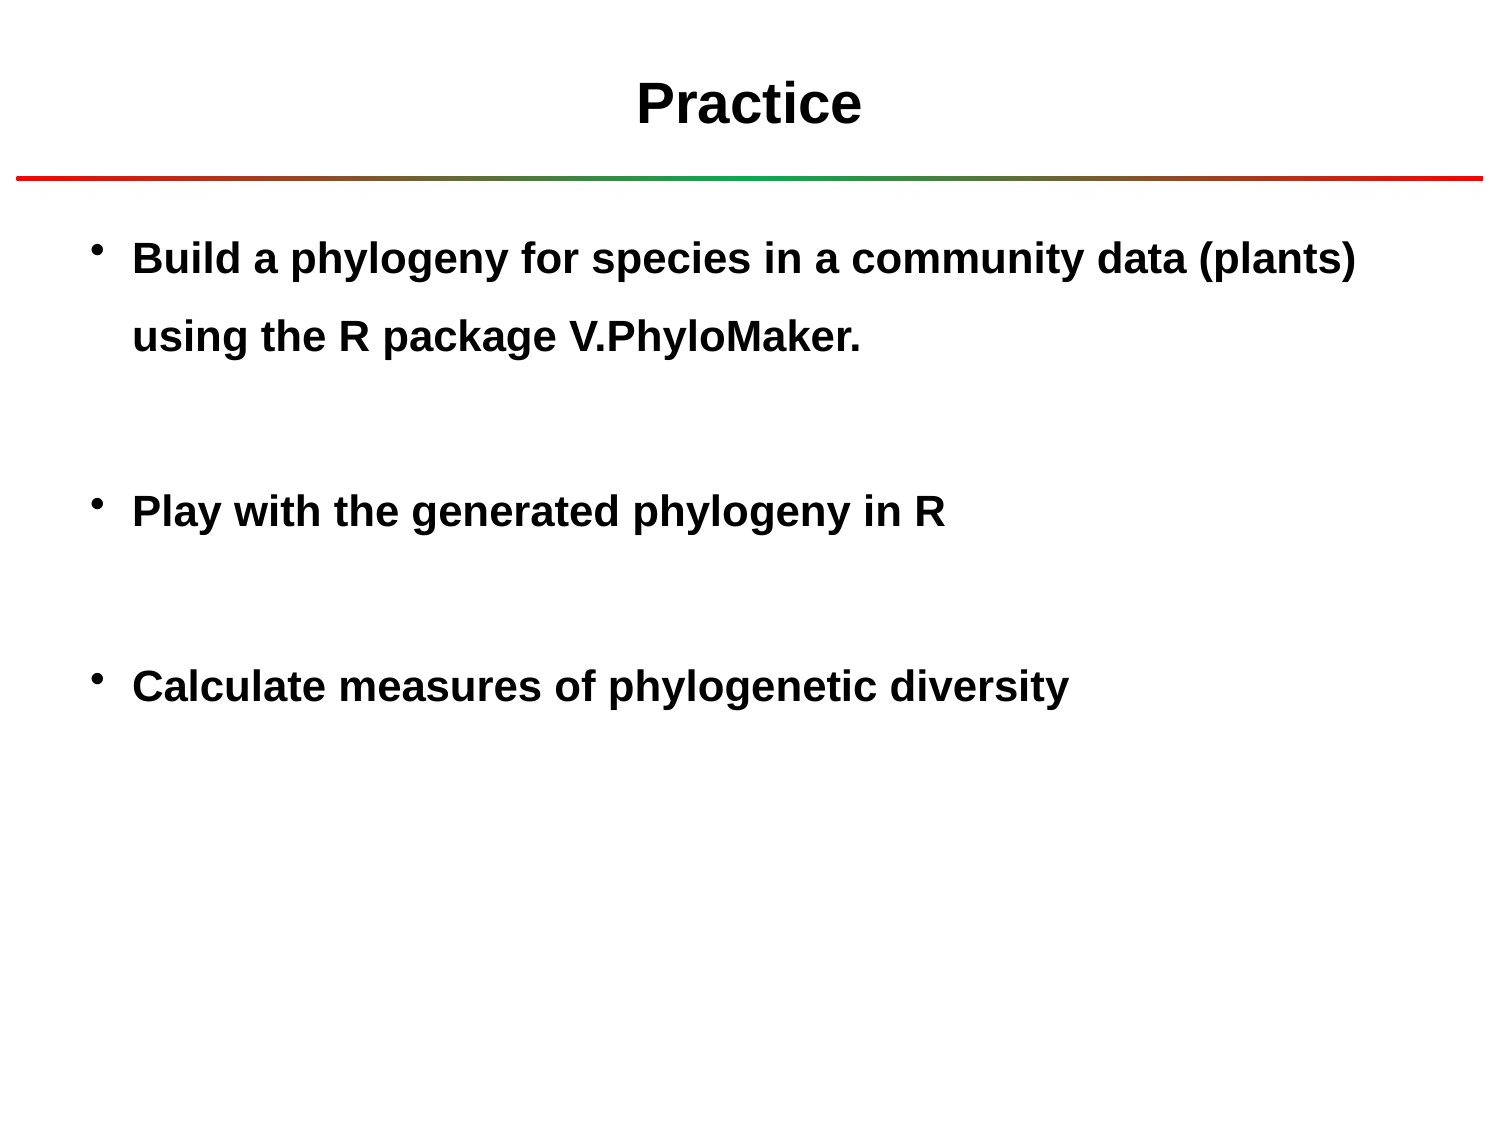

# Practice
Build a phylogeny for species in a community data (plants) using the R package V.PhyloMaker.

Play with the generated phylogeny in R

Calculate measures of phylogenetic diversity